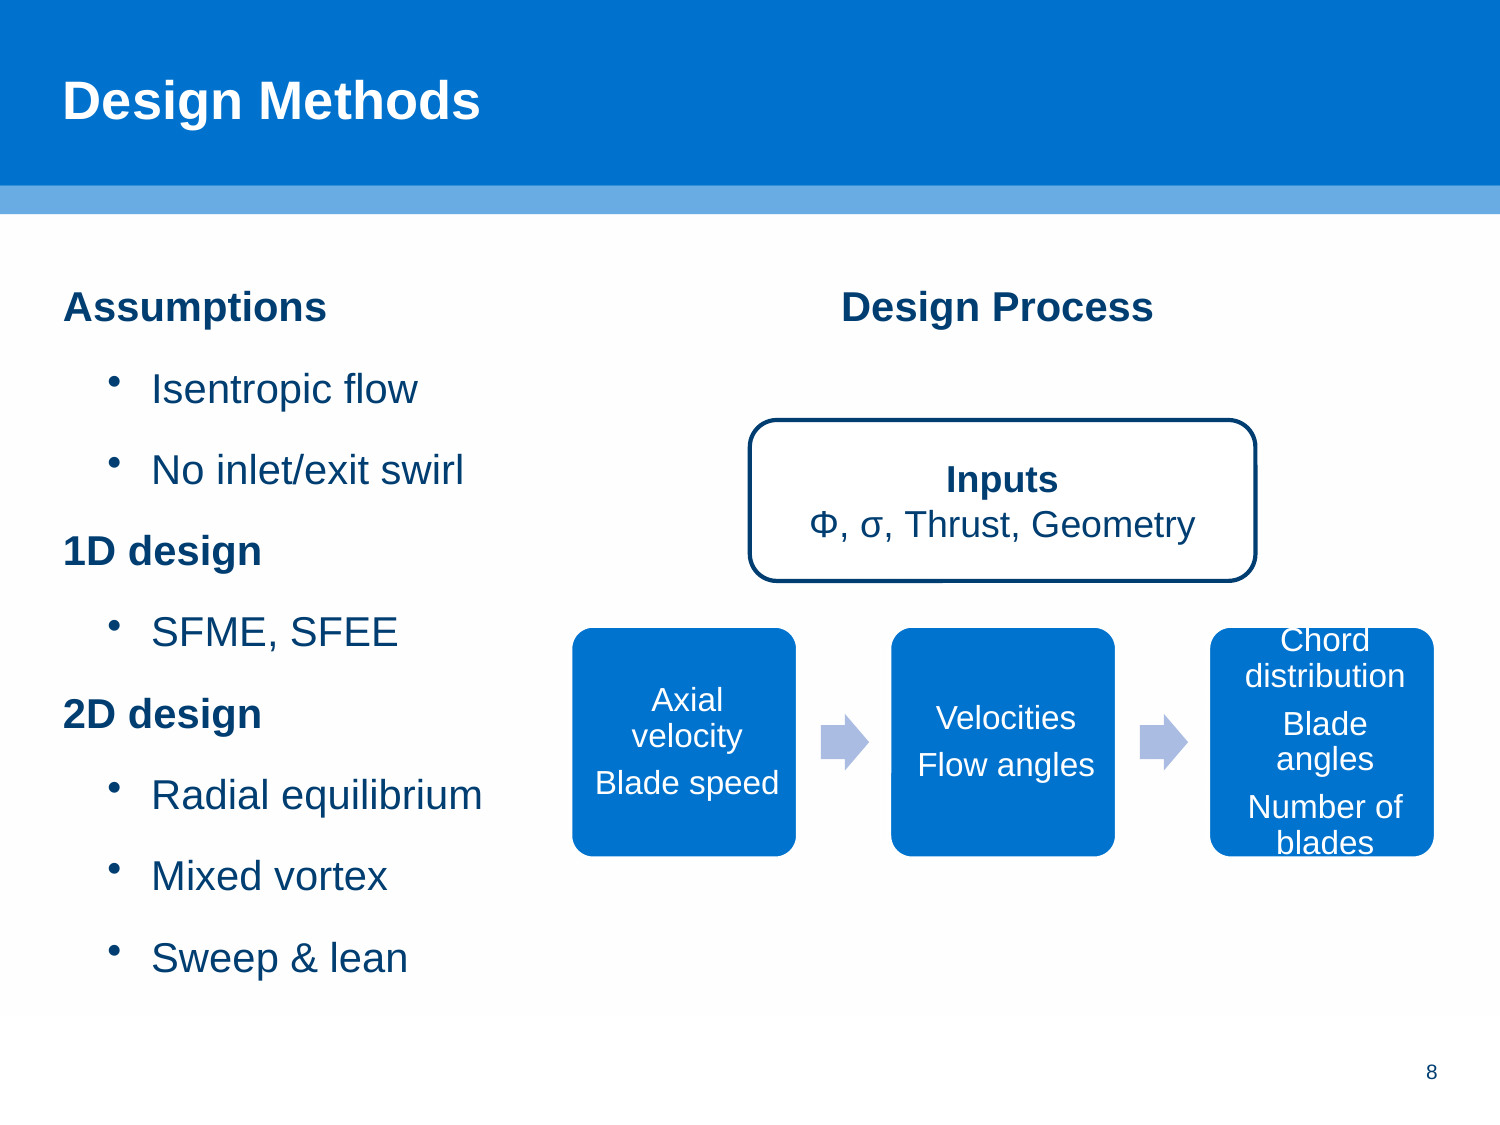

# Design Methods
Assumptions
Isentropic flow
No inlet/exit swirl
1D design
SFME, SFEE
2D design
Radial equilibrium
Mixed vortex
Sweep & lean
Design Process
Inputs
Φ, σ, Thrust, Geometry
Axial velocity
Blade speed

Velocities
Flow angles

Chord distribution
Blade angles
Number of blades
8